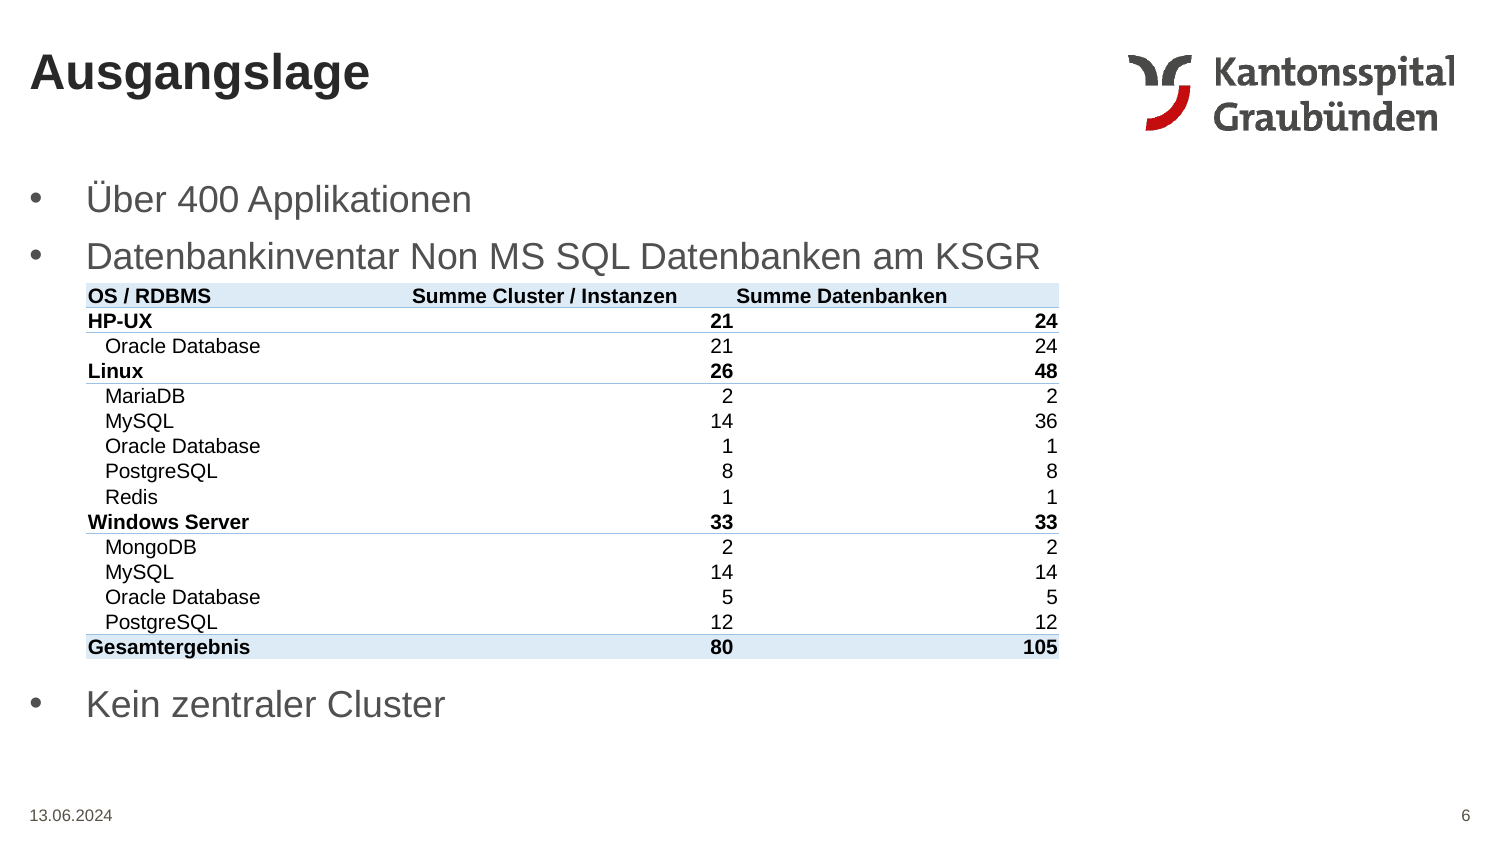

Ausgangslage
Über 400 Applikationen
Datenbankinventar Non MS SQL Datenbanken am KSGR

Kein zentraler Cluster

| OS / RDBMS | Summe Cluster / Instanzen | Summe Datenbanken |
| --- | --- | --- |
| HP-UX | 21 | 24 |
| Oracle Database | 21 | 24 |
| Linux | 26 | 48 |
| MariaDB | 2 | 2 |
| MySQL | 14 | 36 |
| Oracle Database | 1 | 1 |
| PostgreSQL | 8 | 8 |
| Redis | 1 | 1 |
| Windows Server | 33 | 33 |
| MongoDB | 2 | 2 |
| MySQL | 14 | 14 |
| Oracle Database | 5 | 5 |
| PostgreSQL | 12 | 12 |
| Gesamtergebnis | 80 | 105 |
6
13.06.2024